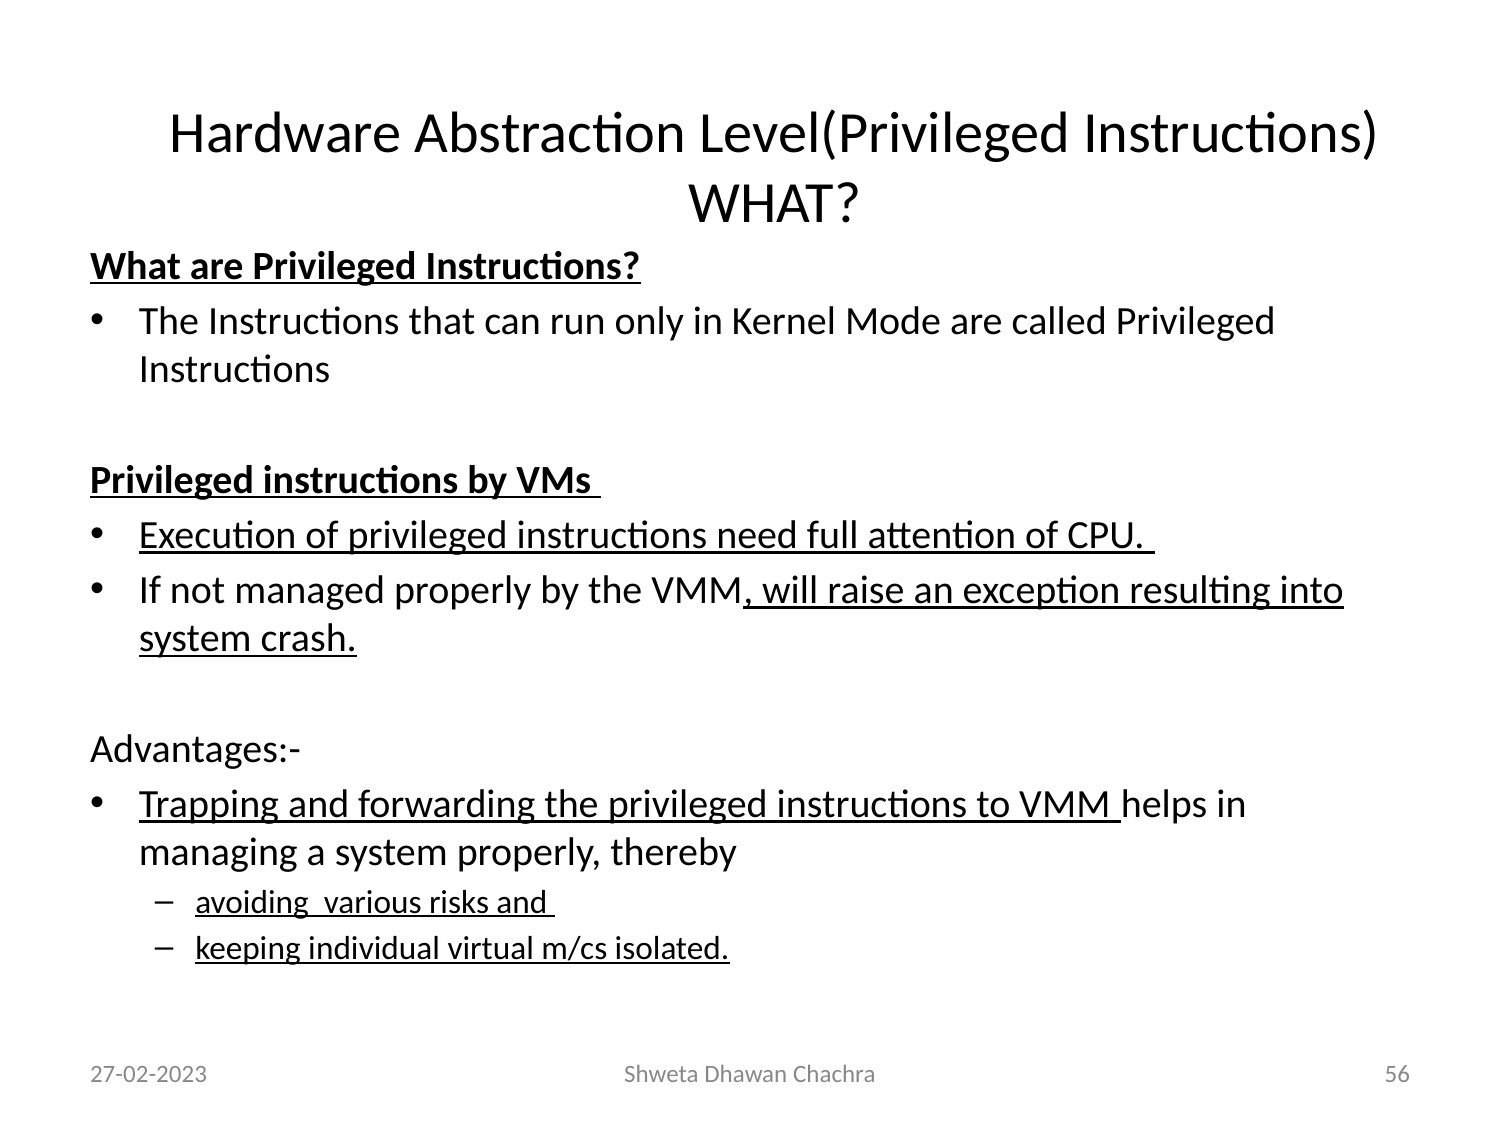

Hardware Abstraction Level(Privileged Instructions)
WHAT?
What are Privileged Instructions?
The Instructions that can run only in Kernel Mode are called Privileged Instructions

Privileged instructions by VMs
Execution of privileged instructions need full attention of CPU.
If not managed properly by the VMM, will raise an exception resulting into system crash.

Advantages:-
Trapping and forwarding the privileged instructions to VMM helps in managing a system properly, thereby
avoiding  various risks and
keeping individual virtual m/cs isolated.

27-02-2023
Shweta Dhawan Chachra
56